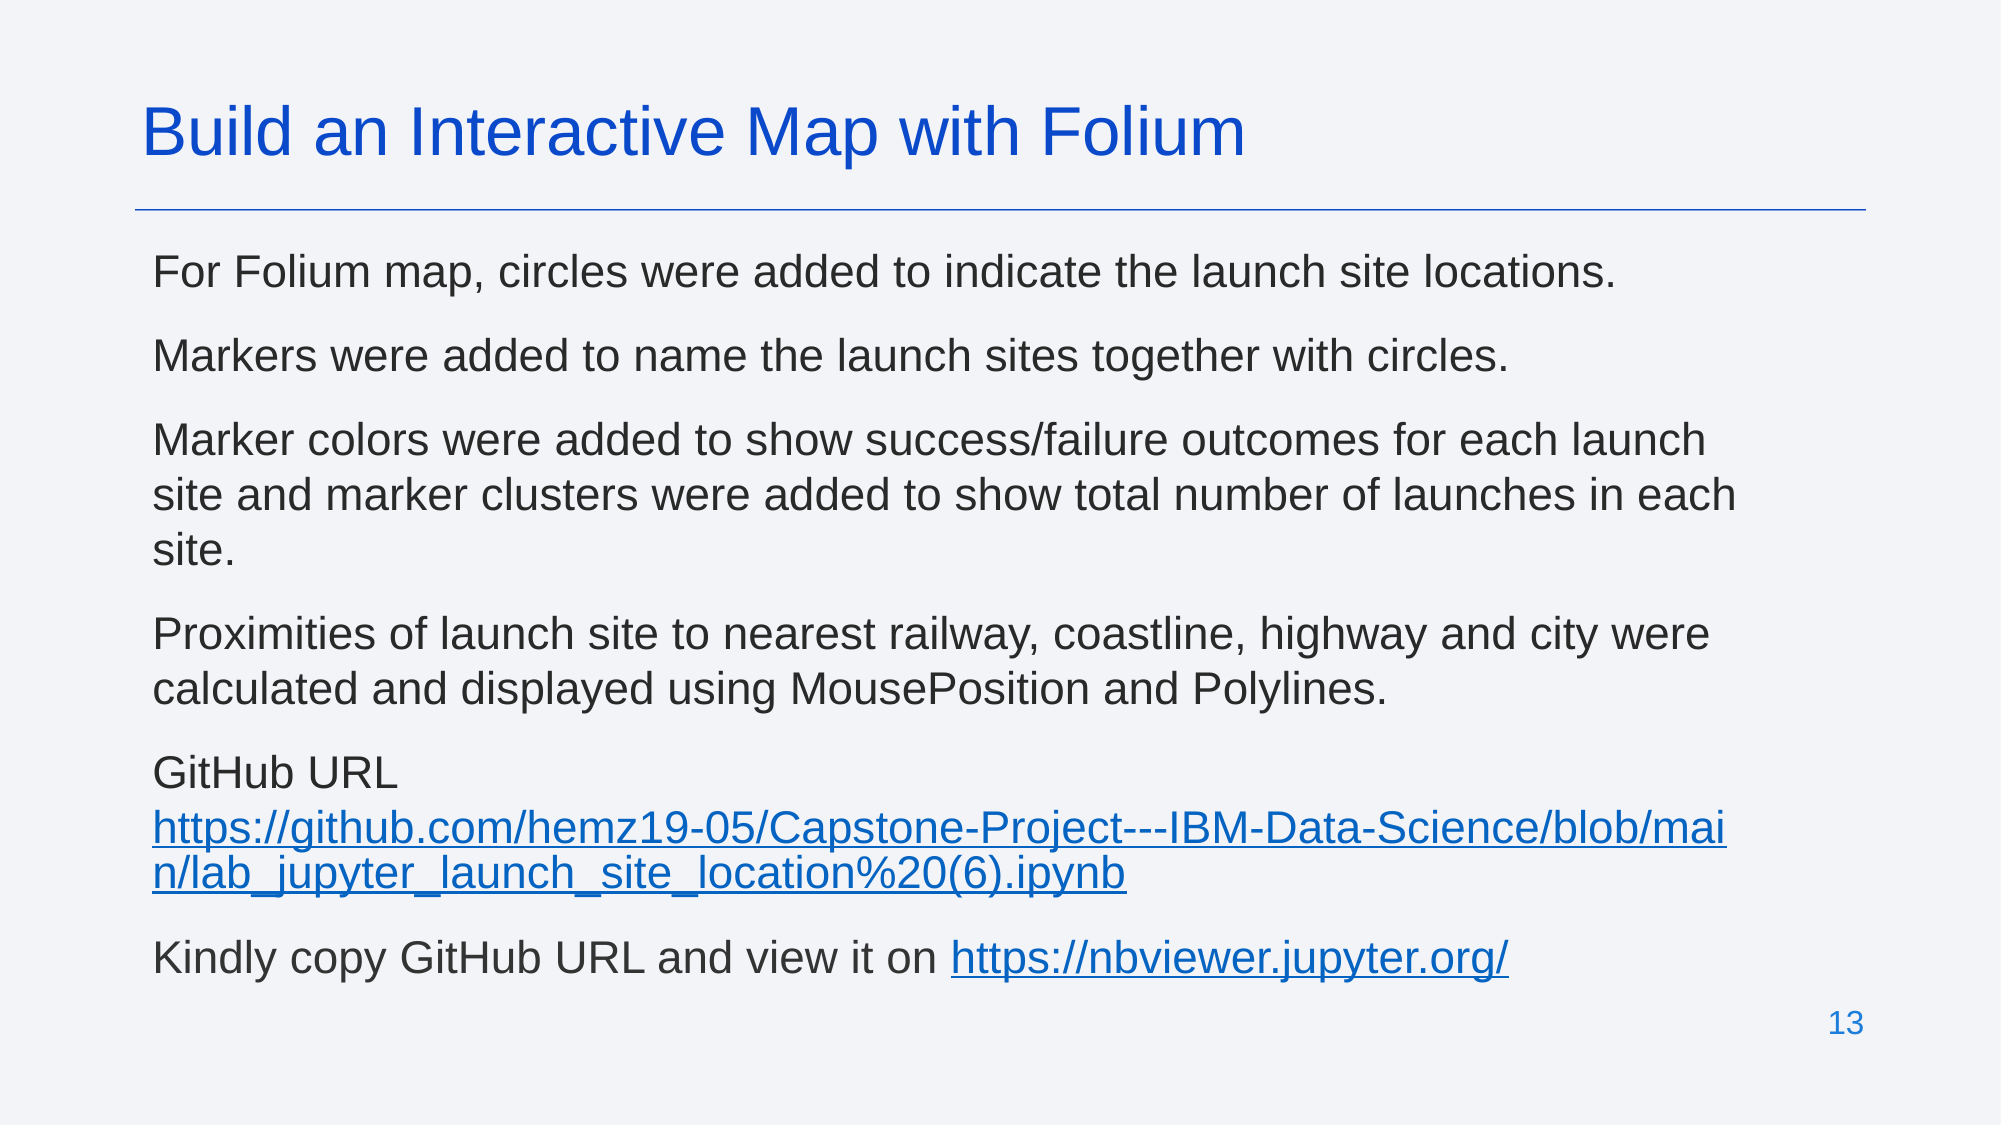

Build an Interactive Map with Folium
For Folium map, circles were added to indicate the launch site locations.
Markers were added to name the launch sites together with circles.
Marker colors were added to show success/failure outcomes for each launch site and marker clusters were added to show total number of launches in each site.
Proximities of launch site to nearest railway, coastline, highway and city were calculated and displayed using MousePosition and Polylines.
GitHub URL https://github.com/hemz19-05/Capstone-Project---IBM-Data-Science/blob/main/lab_jupyter_launch_site_location%20(6).ipynb
Kindly copy GitHub URL and view it on https://nbviewer.jupyter.org/

13